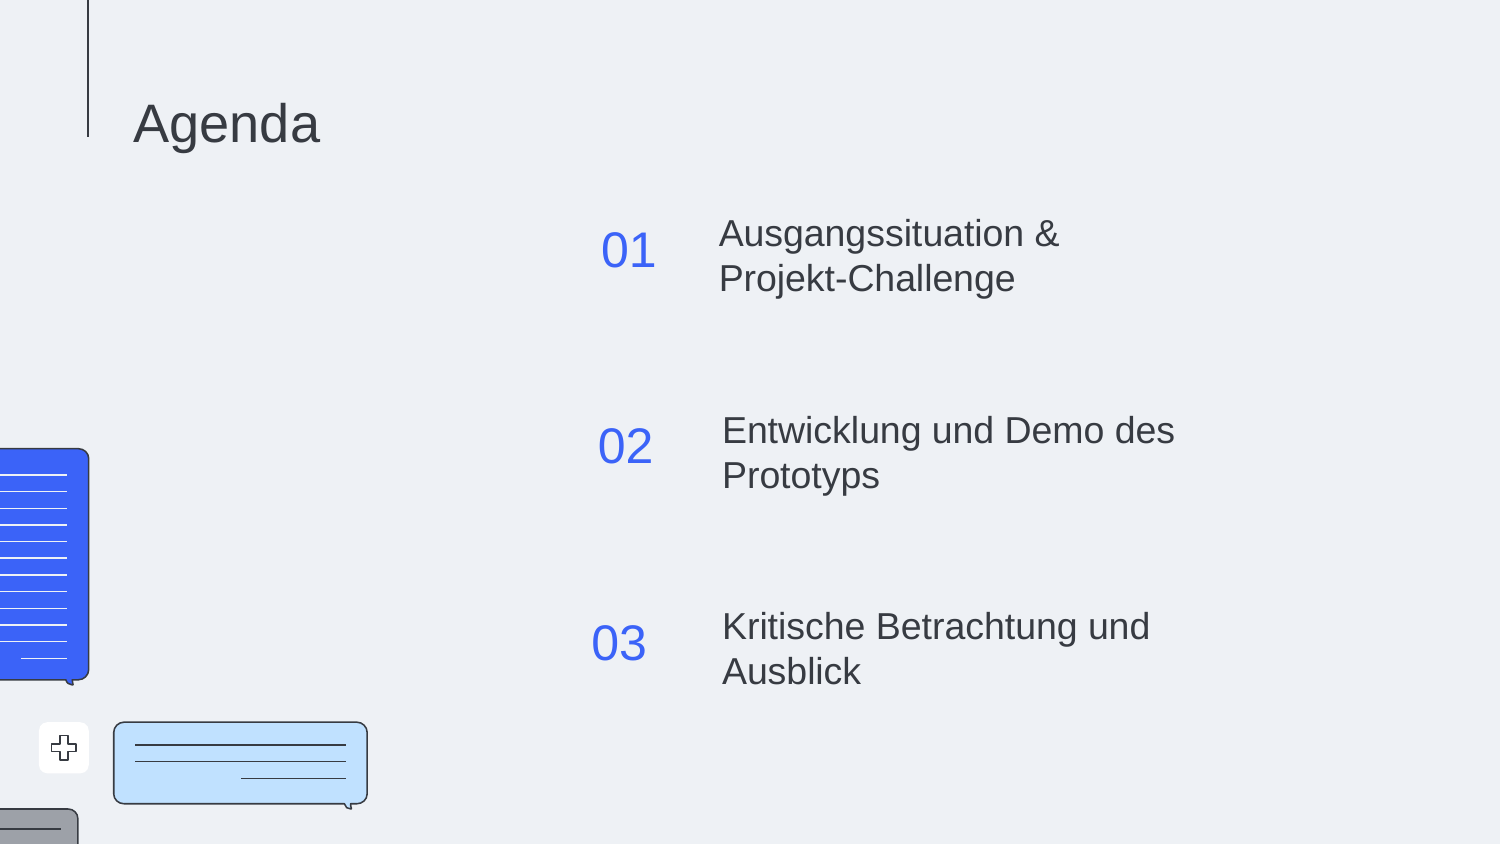

# Agenda
Ausgangssituation & Projekt-Challenge
01
Entwicklung und Demo des Prototyps
02
Kritische Betrachtung und Ausblick
03